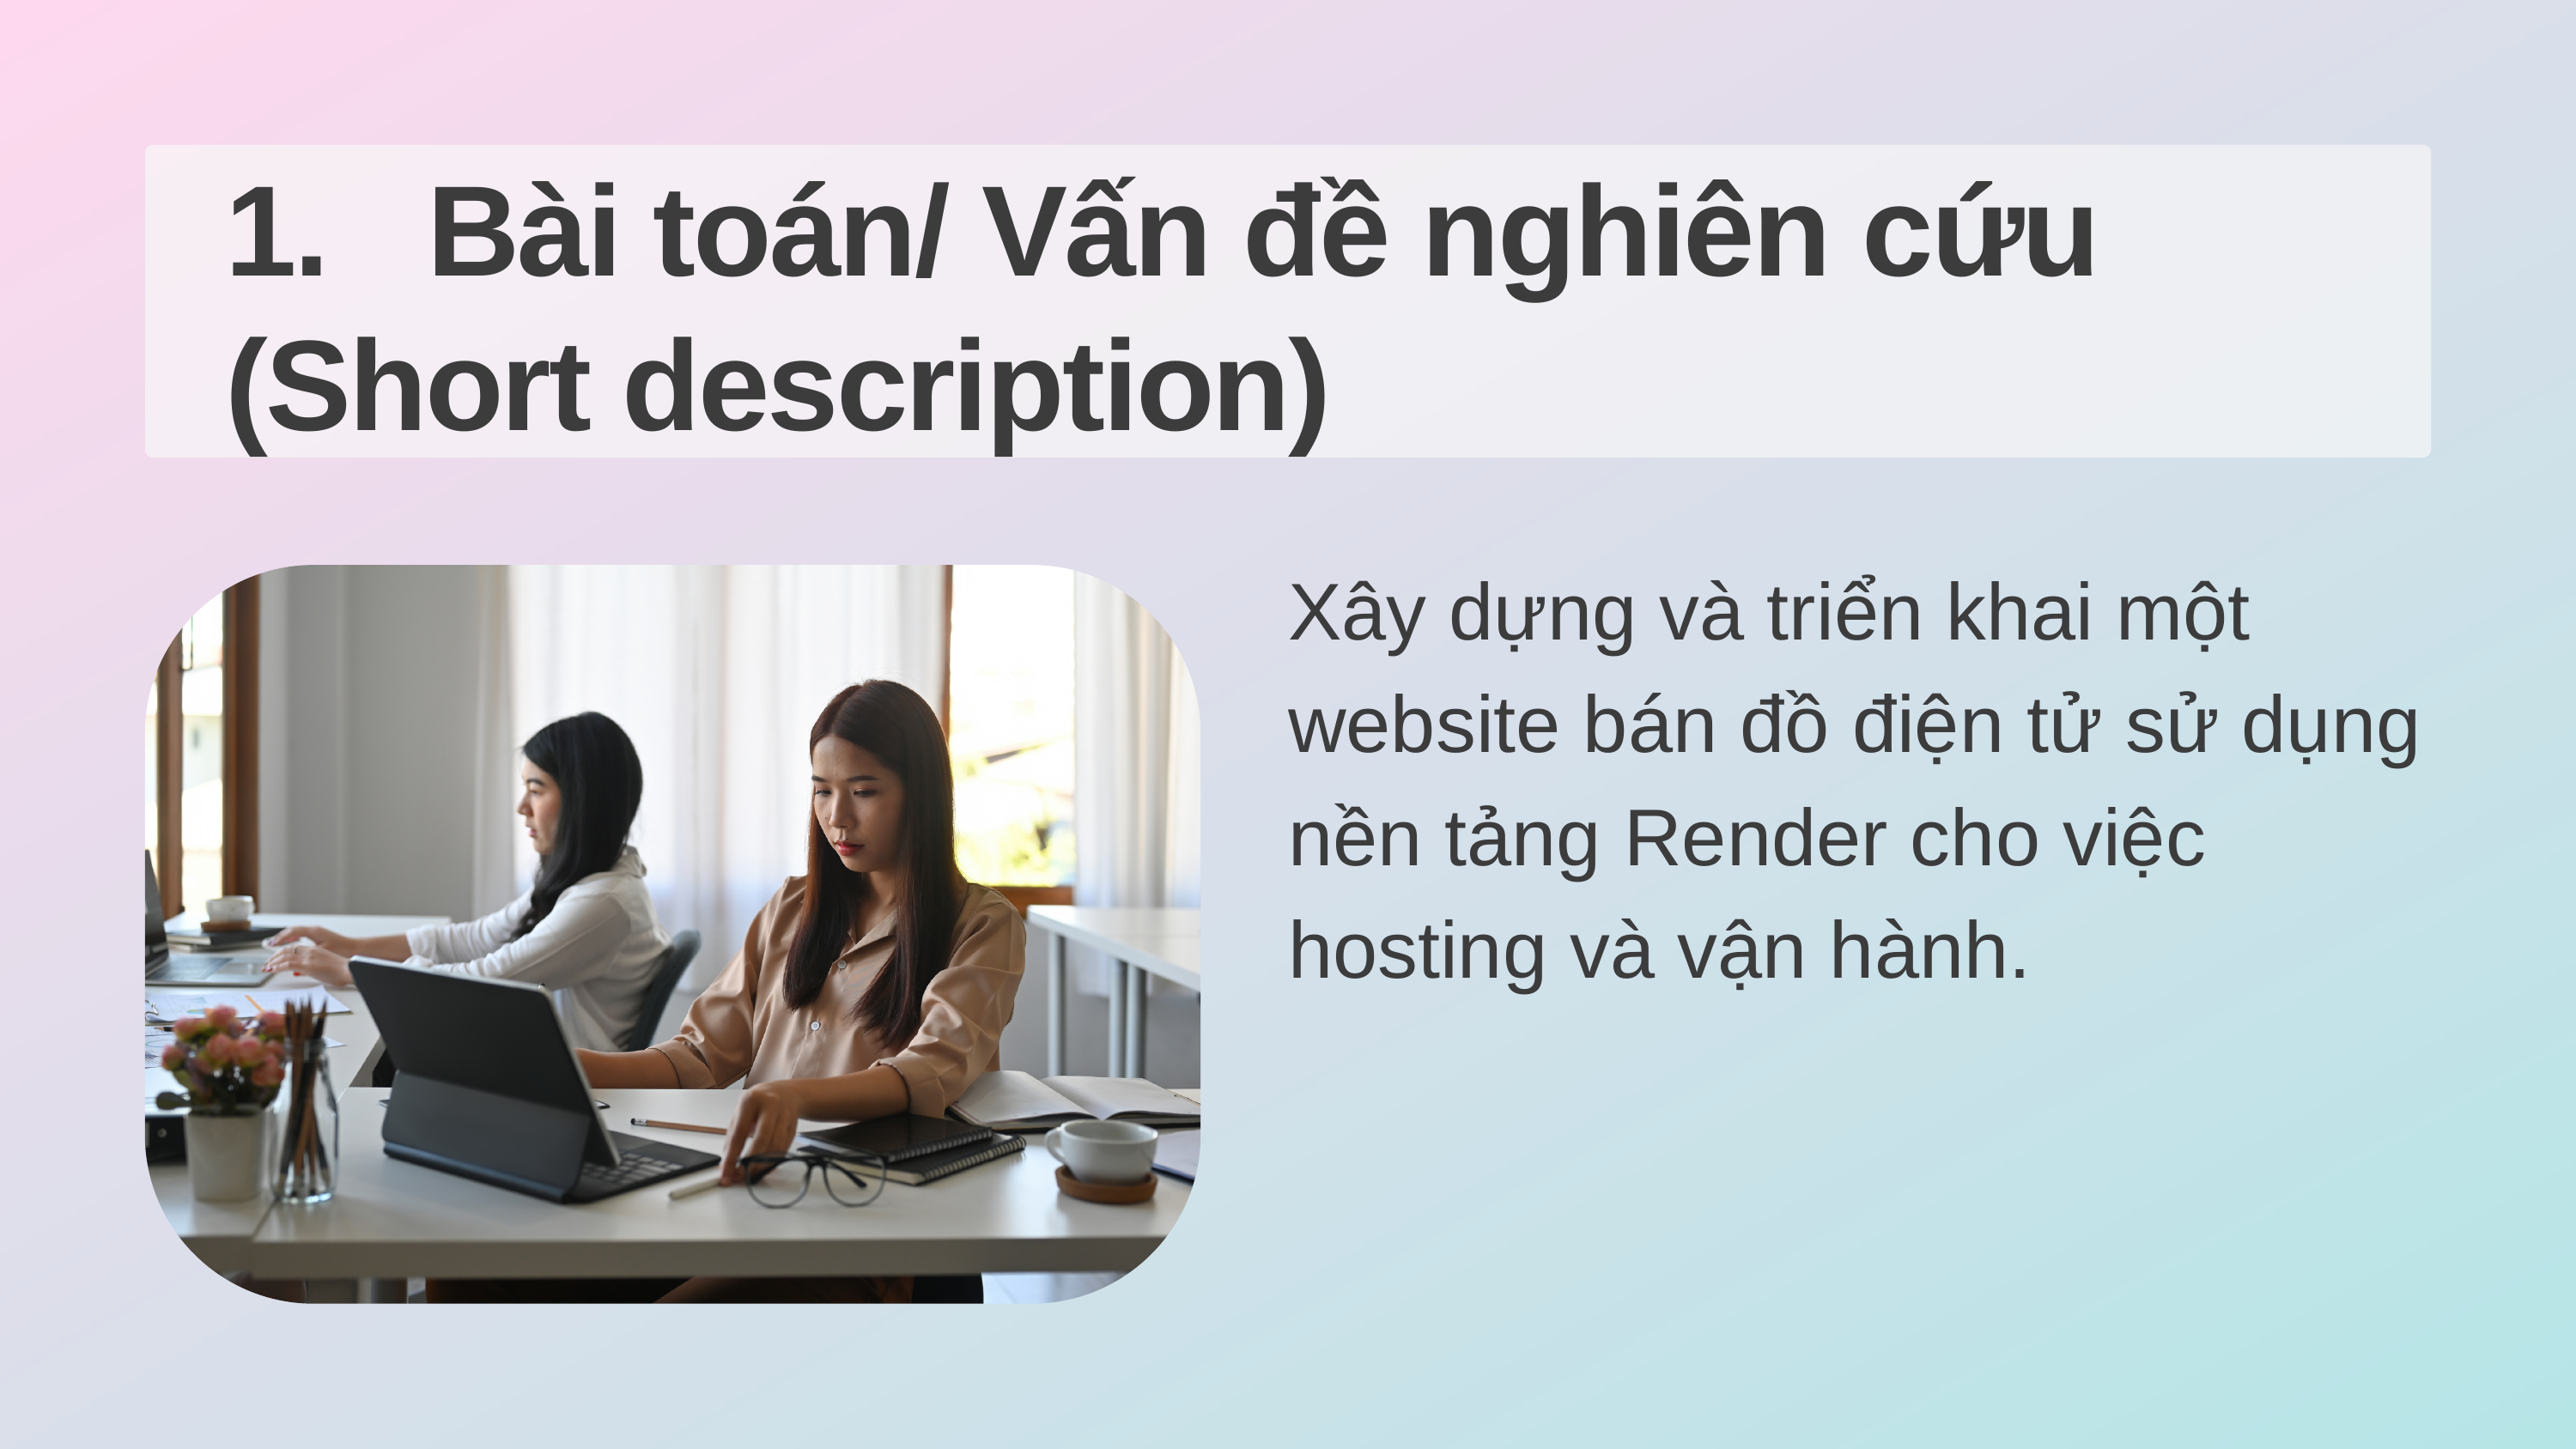

1.   Bài toán/ Vấn đề nghiên cứu (Short description)
Xây dựng và triển khai một website bán đồ điện tử sử dụng nền tảng Render cho việc hosting và vận hành.